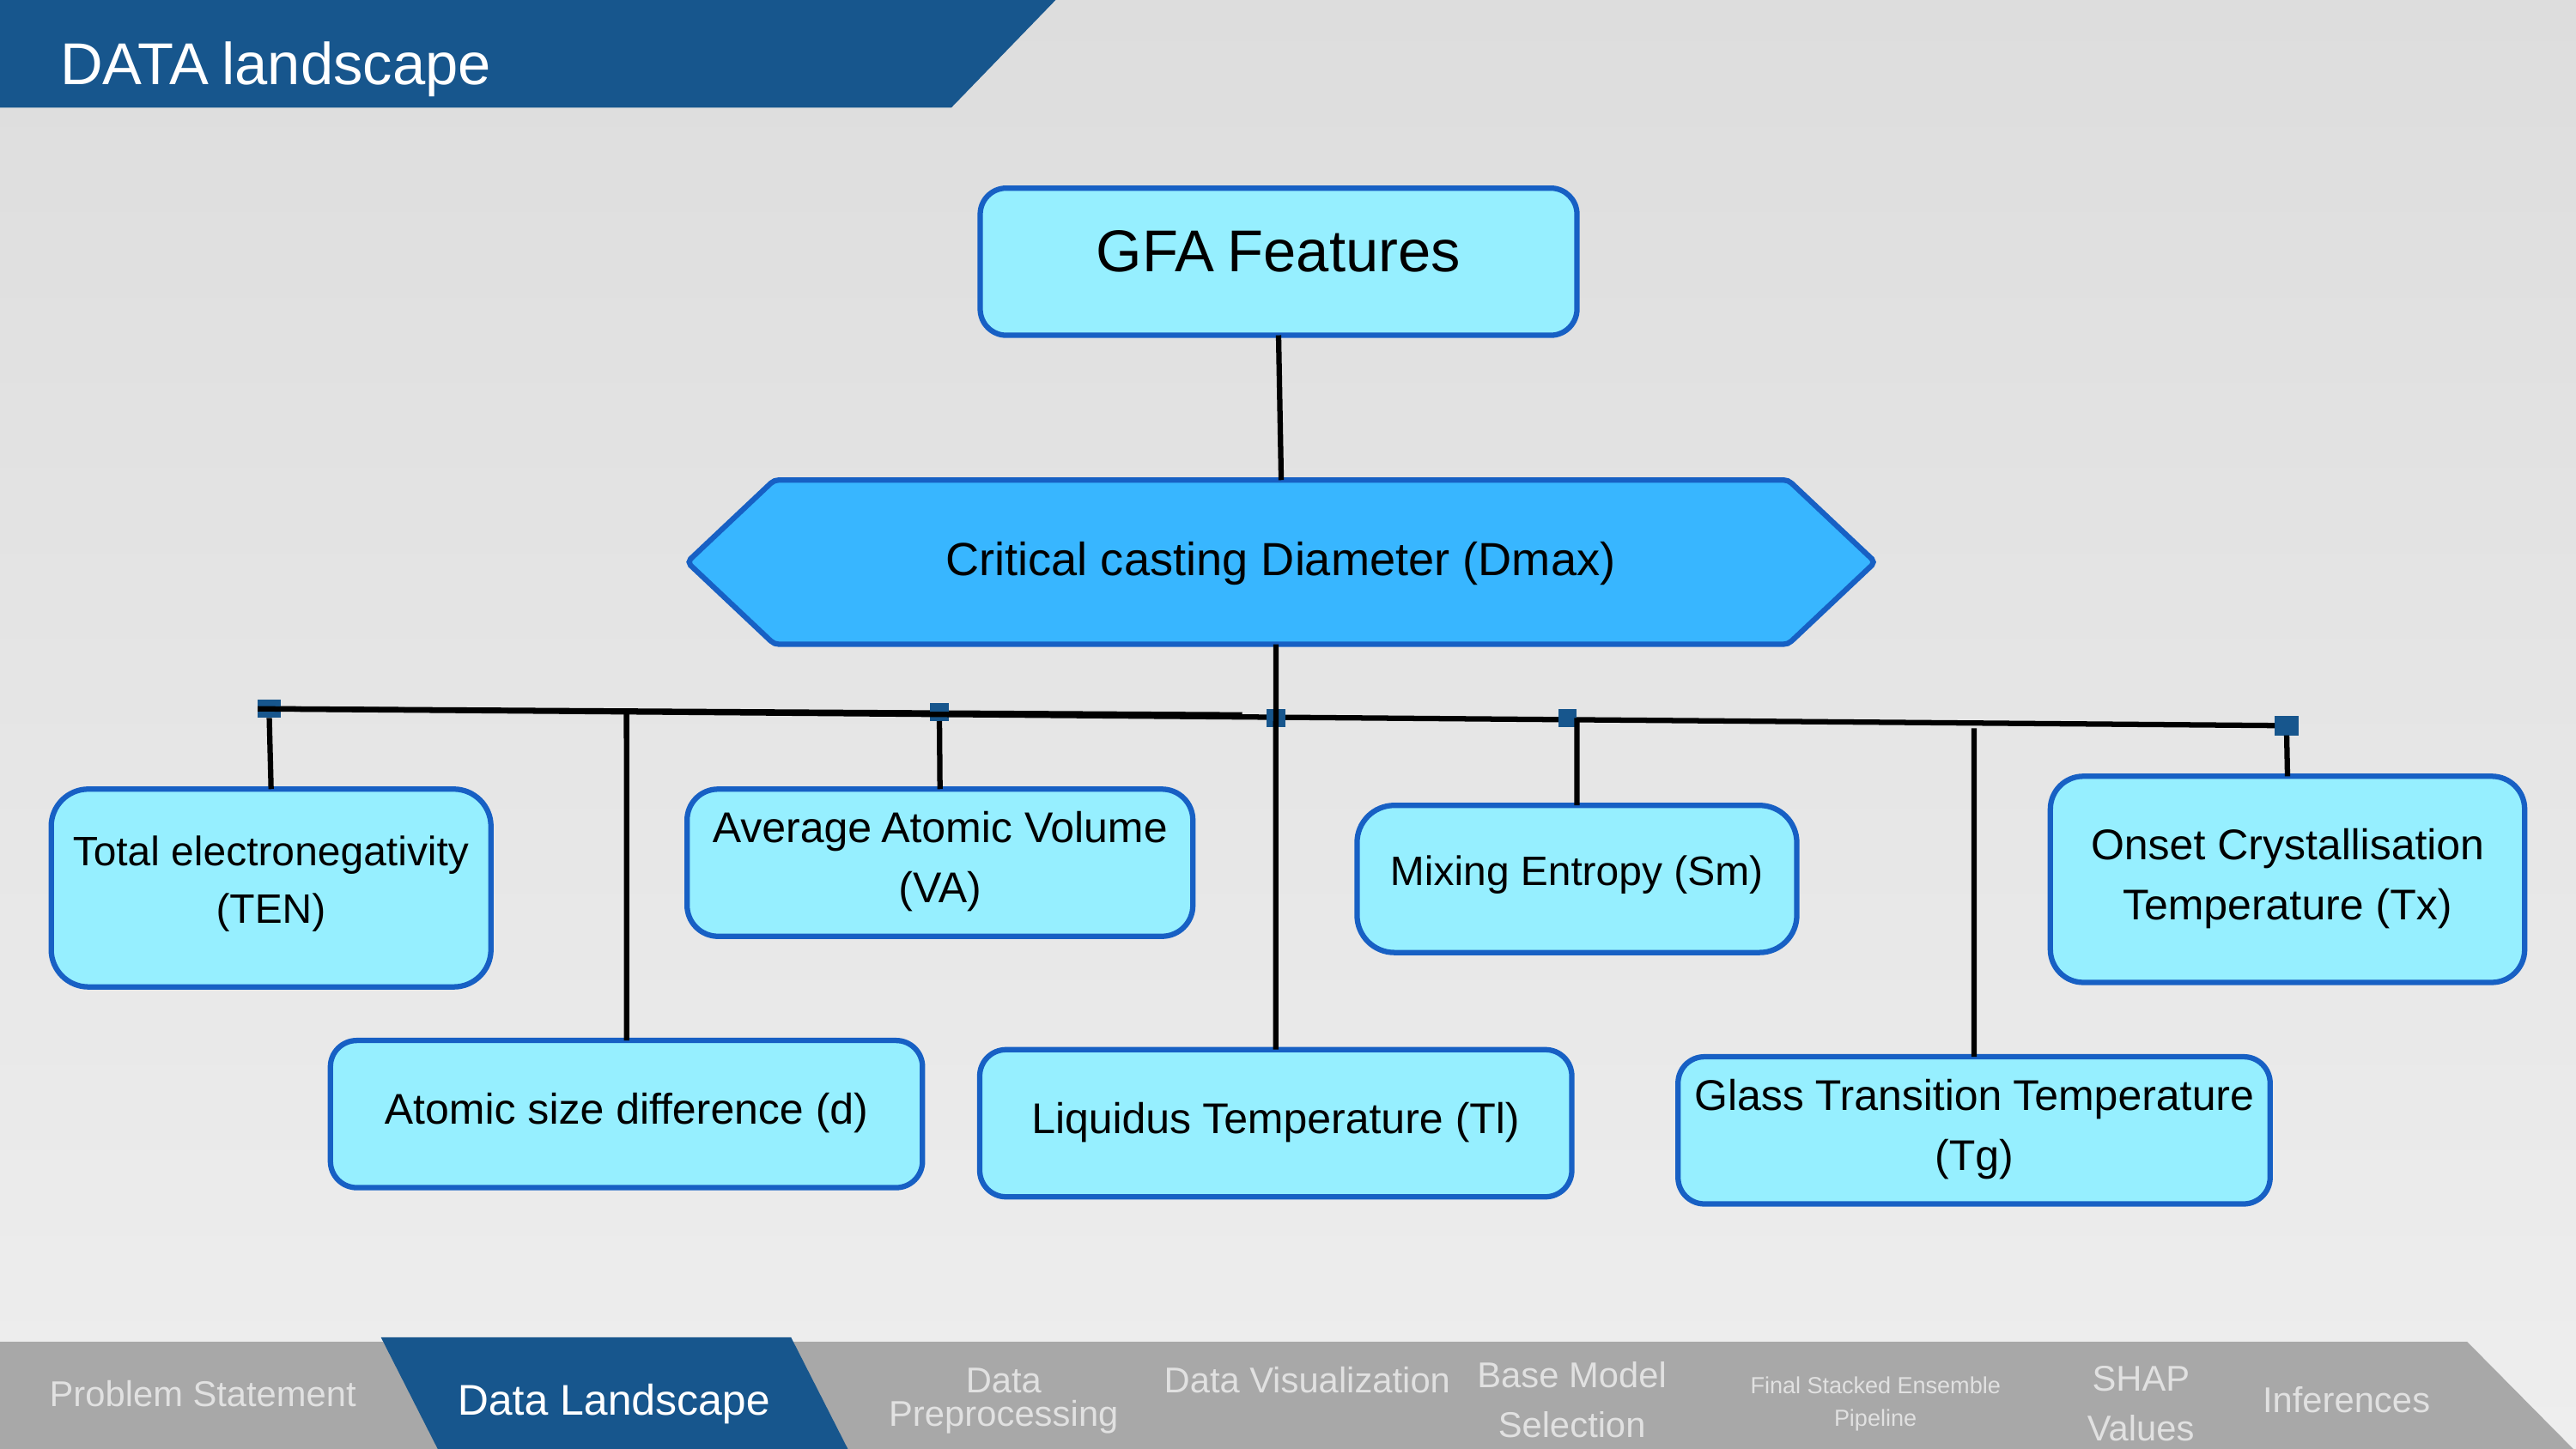

DATA landscape

GFA Features

Critical casting Diameter (Dmax)

Onset Crystallisation Temperature (Tx)

Total electronegativity (TEN)

Average Atomic Volume (VA)

Mixing Entropy (Sm)

Atomic size difference (d)

Liquidus Temperature (Tl)

Glass Transition Temperature (Tg)

Base Model Selection
SHAP Values
Data Landscape
Final Stacked Ensemble Pipeline
Data Preprocessing
Data Visualization
Inferences
Problem Statement